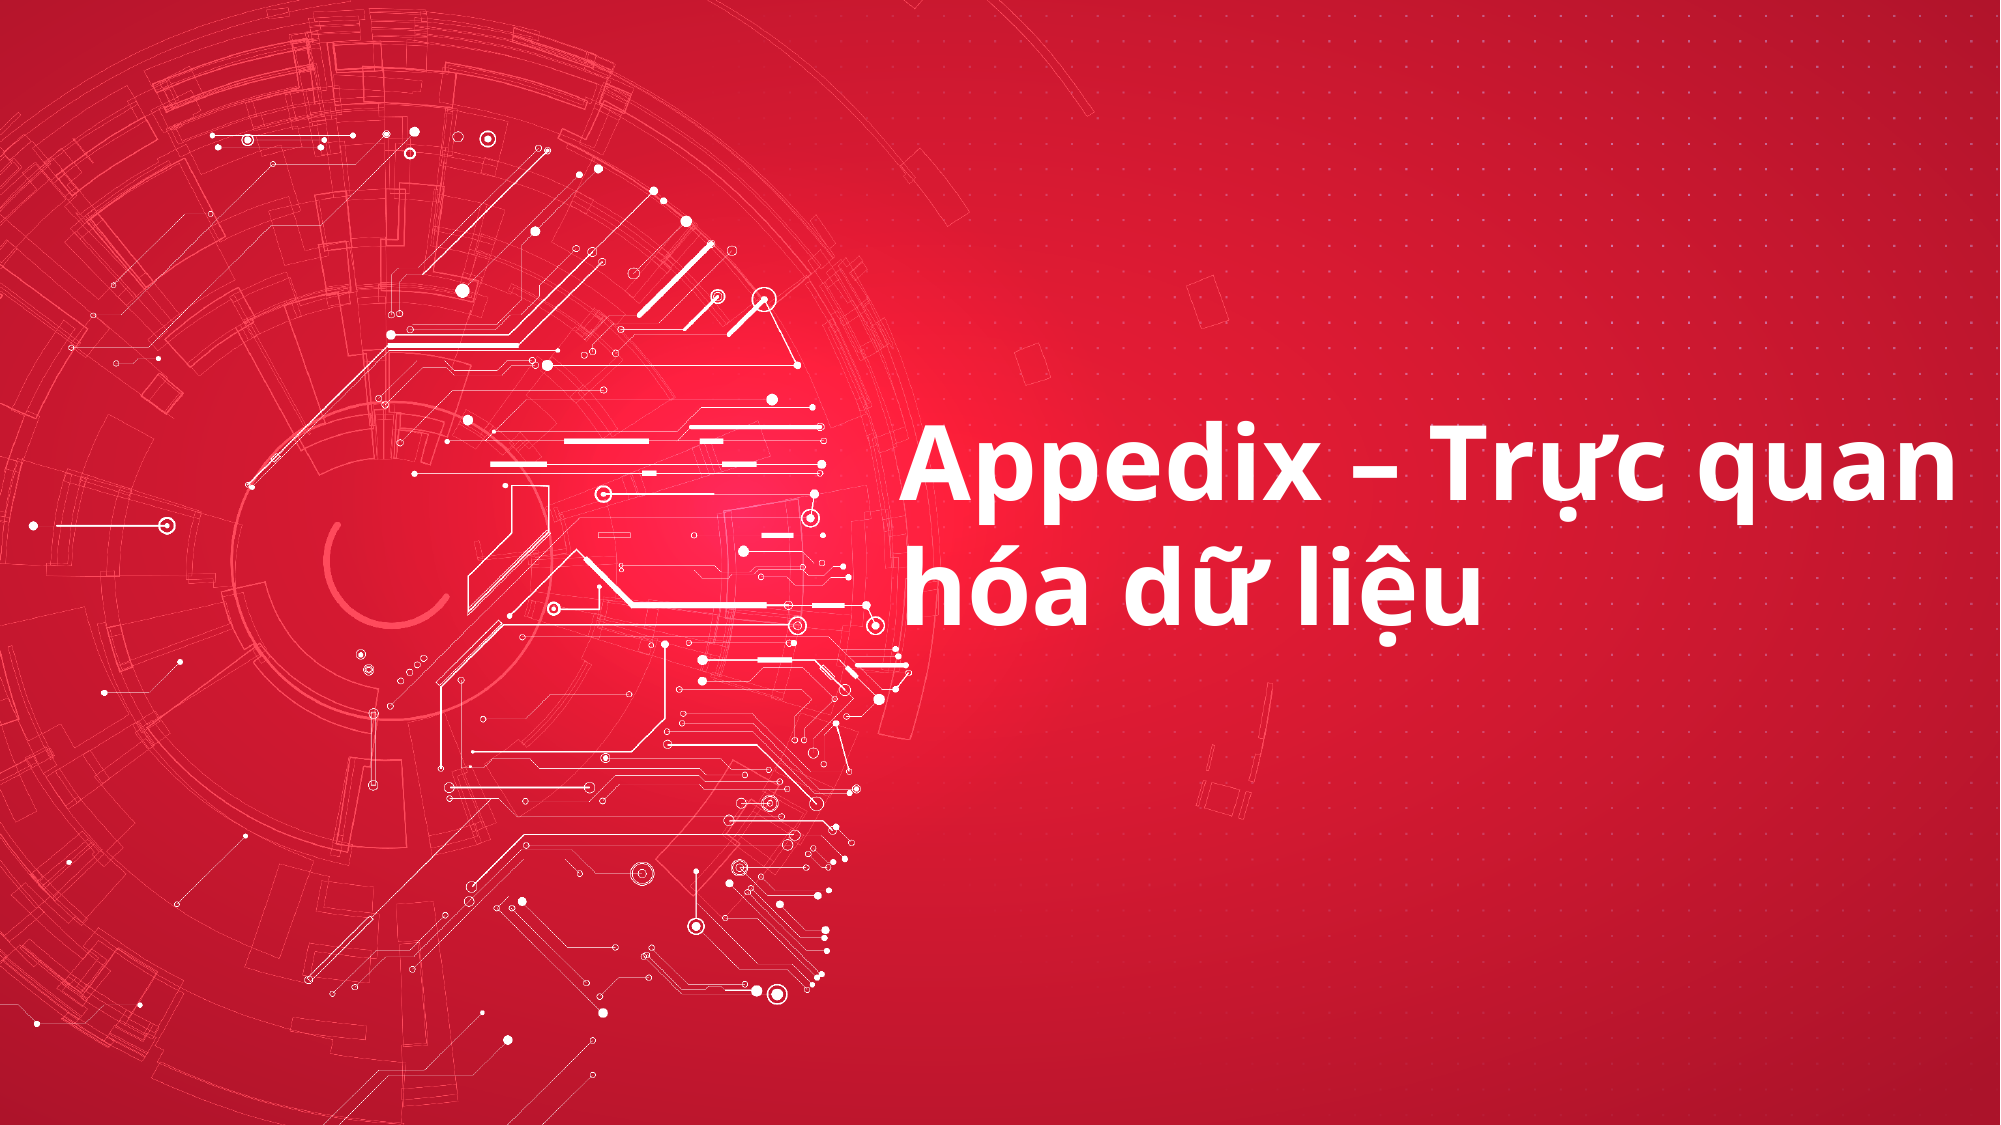

Appedix – Trực quan hóa dữ liệu